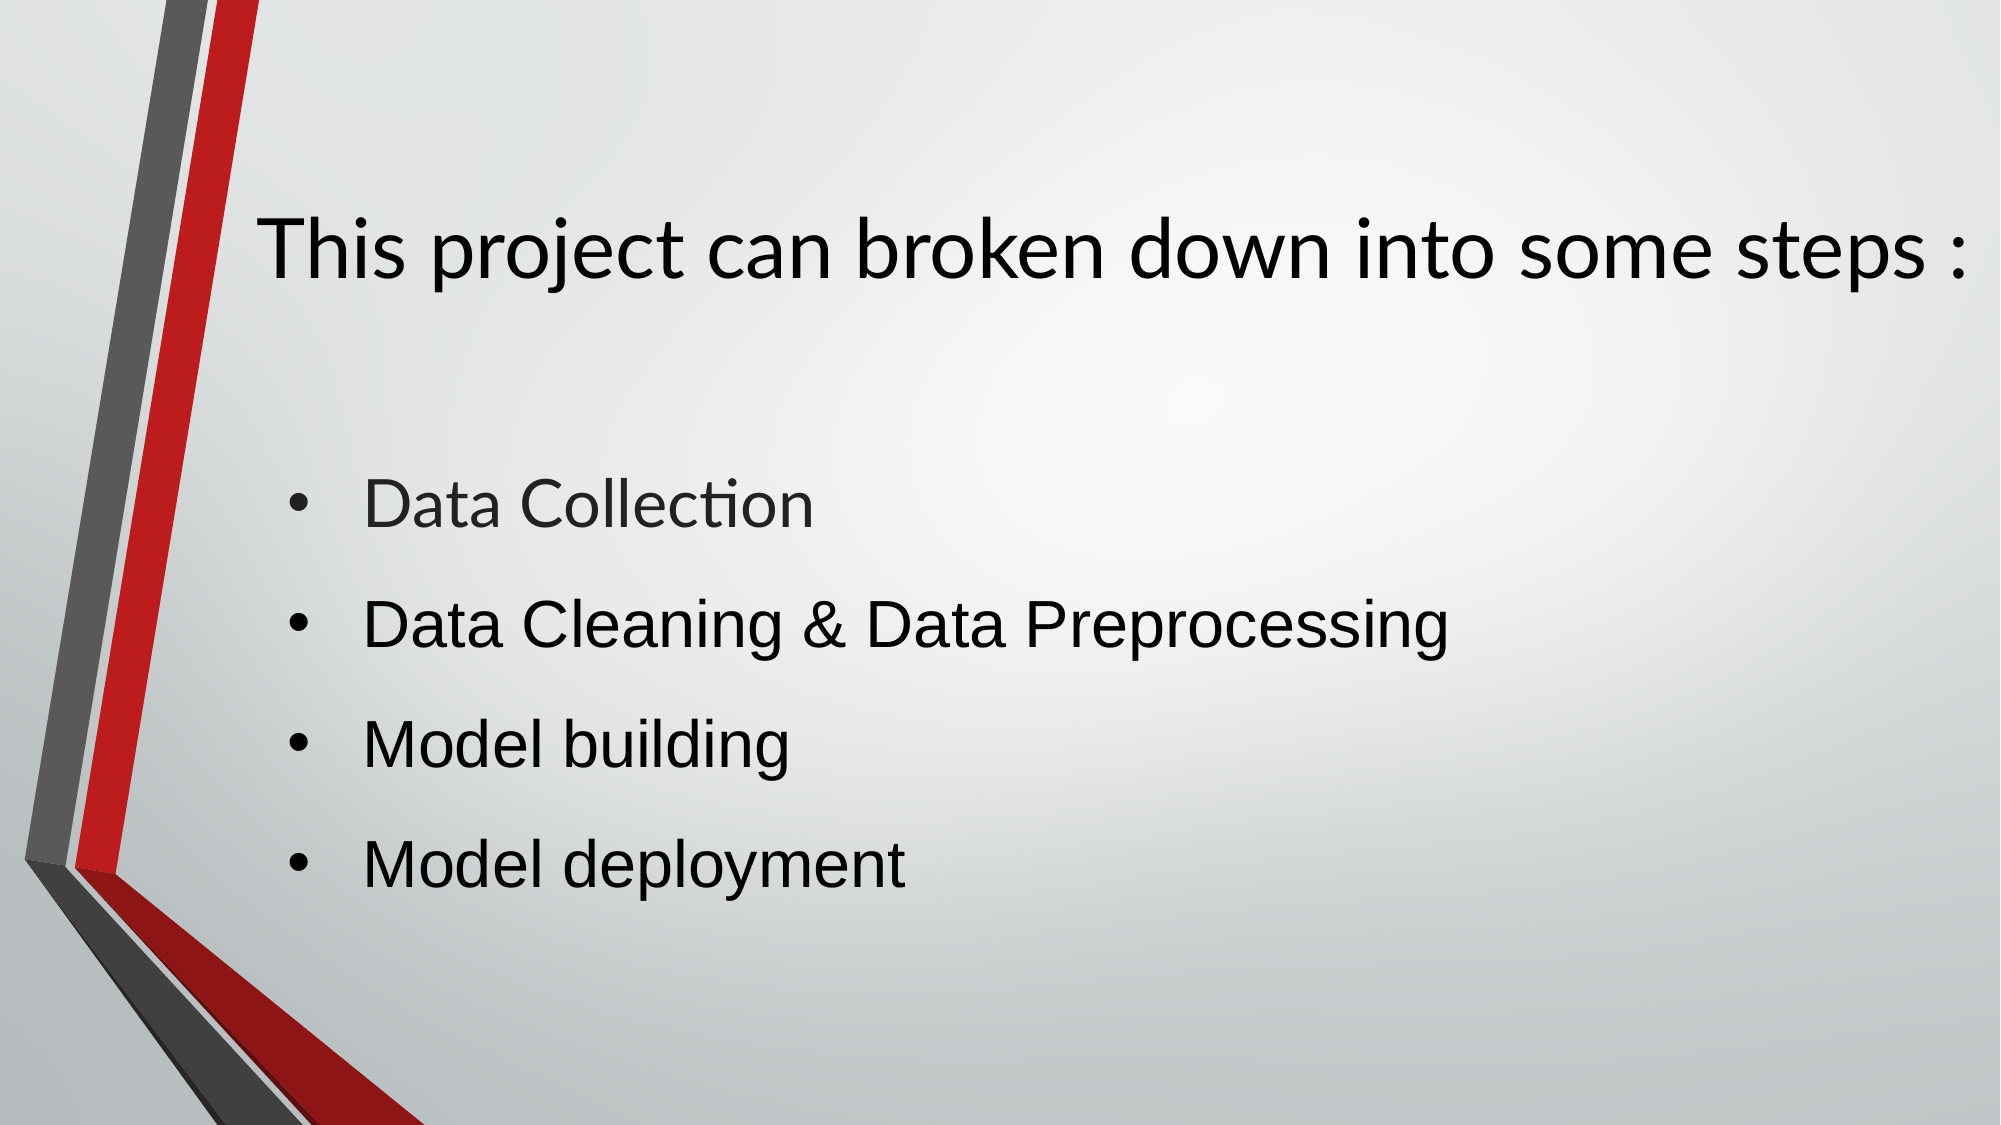

This project can broken down into some steps :
Data Collection
Data Cleaning & Data Preprocessing
Model building
Model deployment